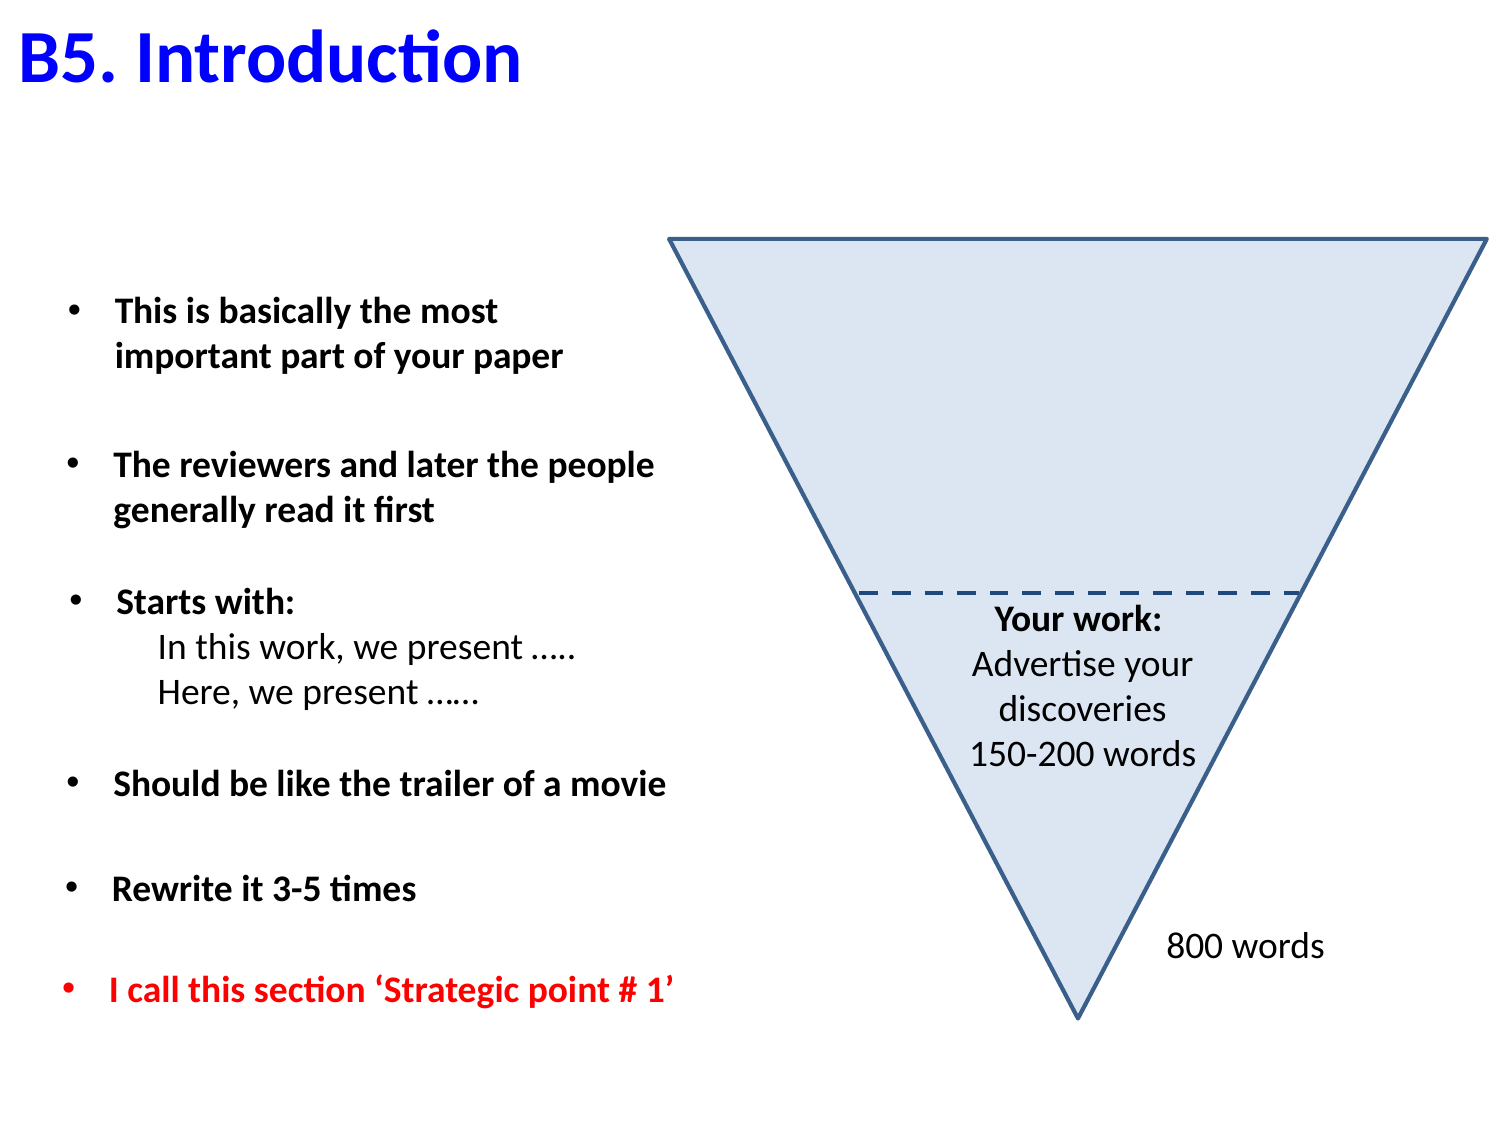

B5. Introduction

This is basically the most important part of your paper
The reviewers and later the people generally read it first
Starts with:
In this work, we present …..
Here, we present ……
Your work:
Advertise your discoveries
150-200 words
Should be like the trailer of a movie
Rewrite it 3-5 times
800 words
I call this section ‘Strategic point # 1’